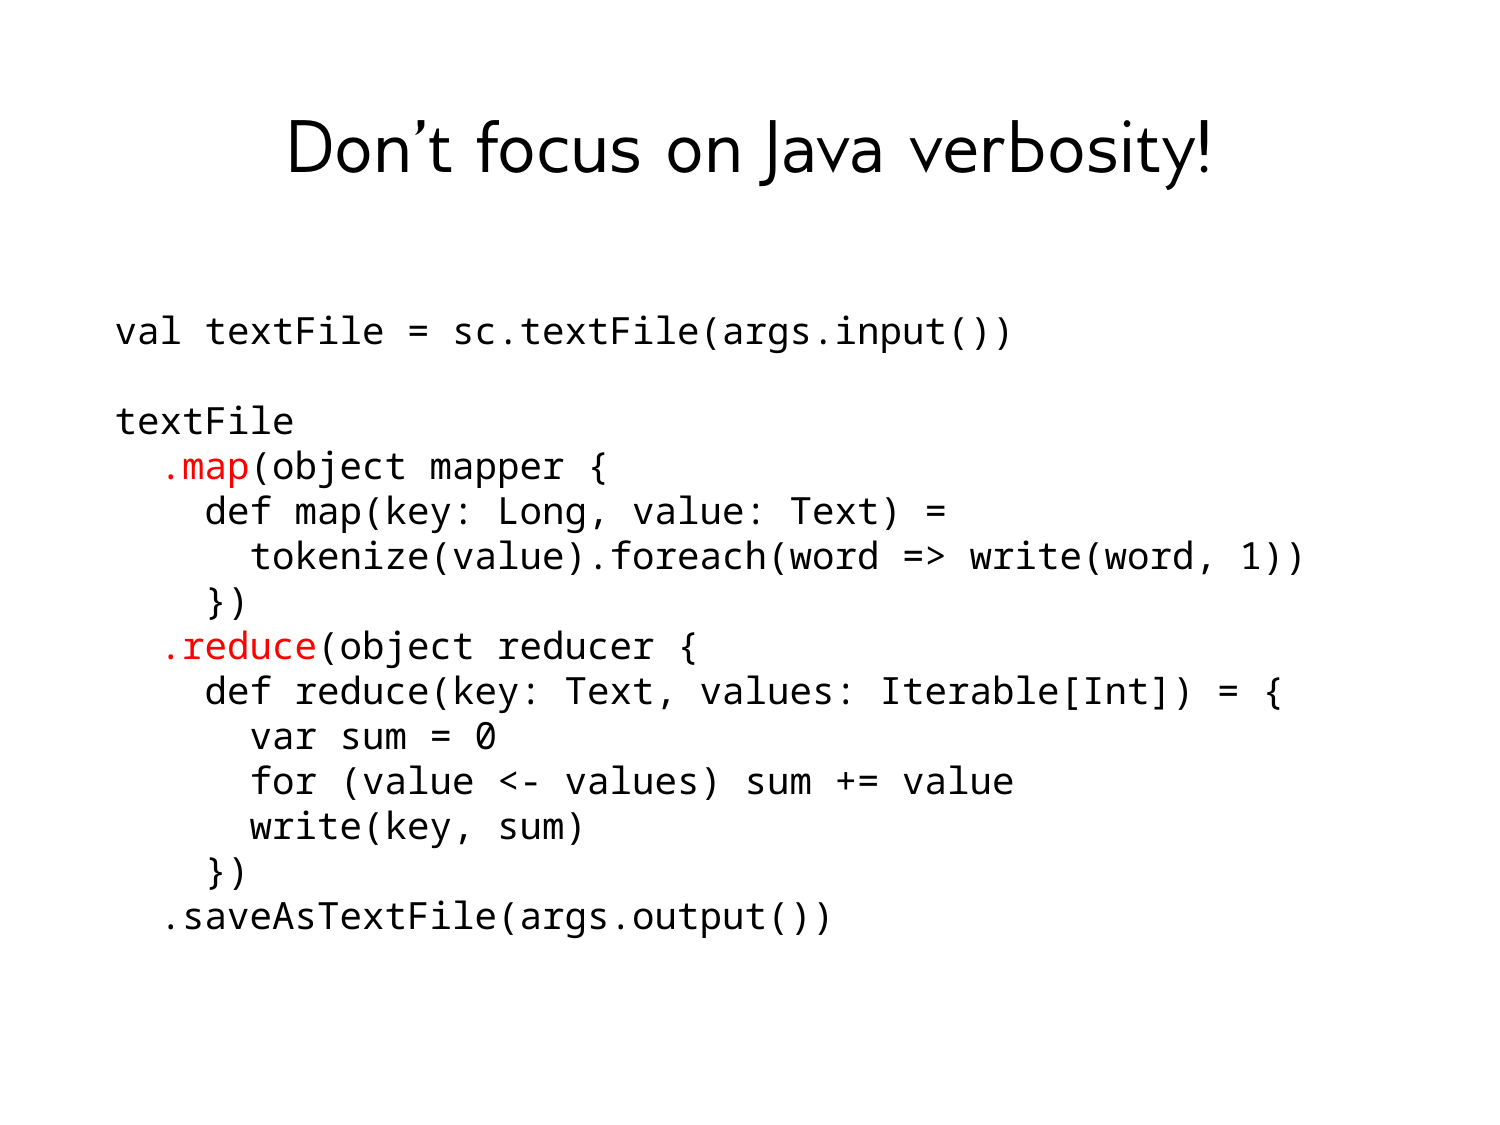

Don’t focus on Java verbosity!
val textFile = sc.textFile(args.input())

textFile
  .map(object mapper {
    def map(key: Long, value: Text) =
      tokenize(value).foreach(word => write(word, 1))
    })
  .reduce(object reducer {
    def reduce(key: Text, values: Iterable[Int]) = {
      var sum = 0
      for (value <- values) sum += value
      write(key, sum)
    })
  .saveAsTextFile(args.output())